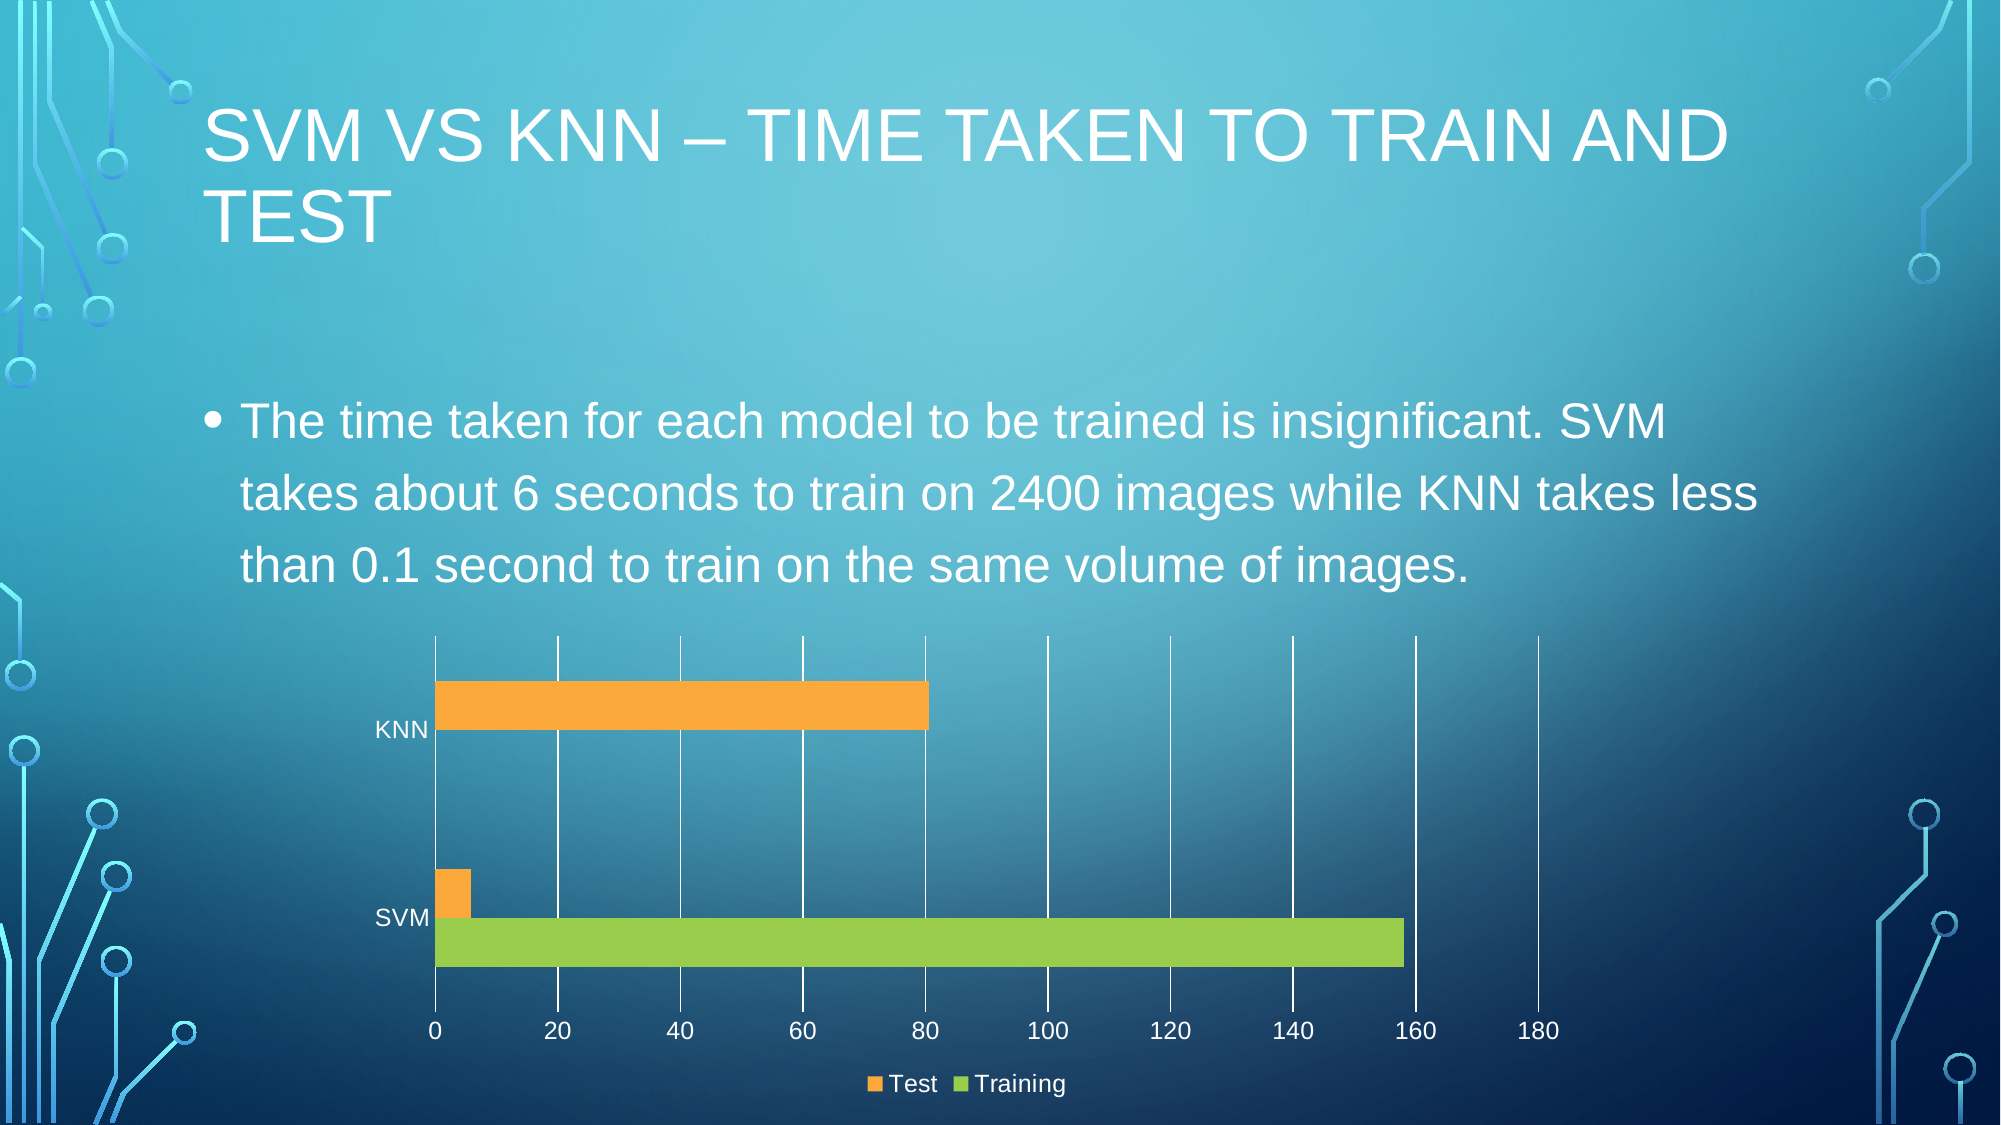

# SVM vs KNN – time taken to train and test
The time taken for each model to be trained is insignificant. SVM takes about 6 seconds to train on 2400 images while KNN takes less than 0.1 second to train on the same volume of images.

### Chart

| Category | Training | Test |
|---|---|---|
| SVM | 158.0 | 5.8 |
| KNN | 0.0 | 80.6 |